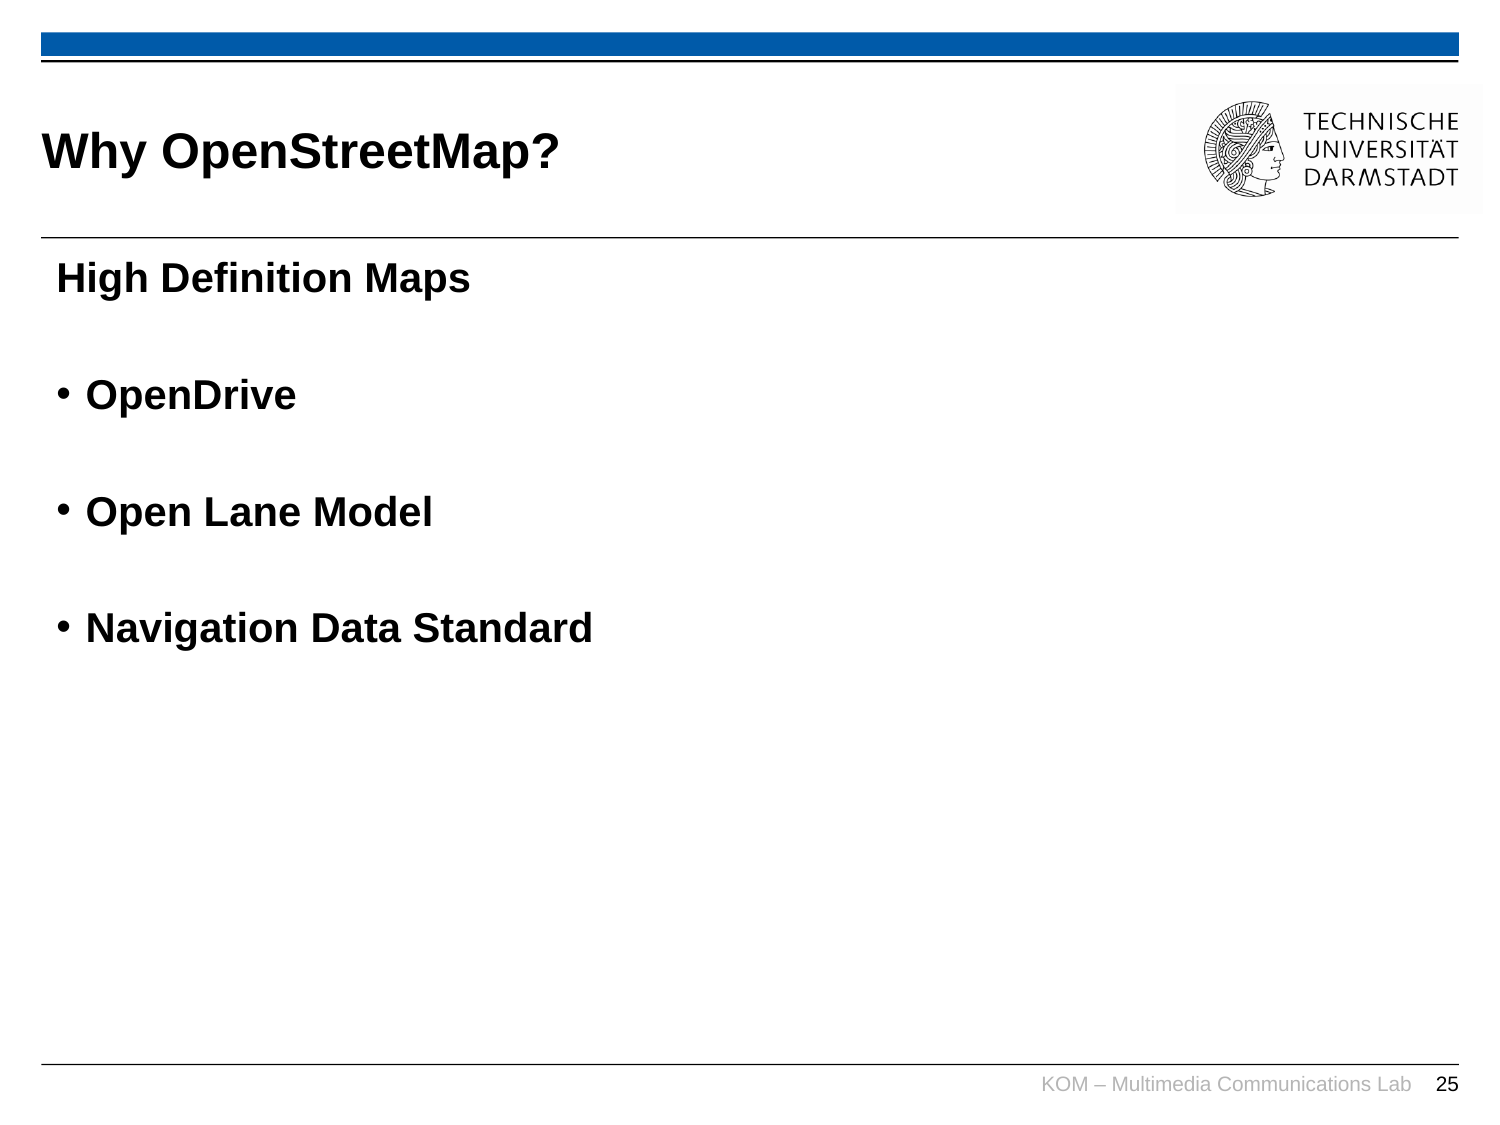

# Why OpenStreetMap?
High Definition Maps

OpenDrive

Open Lane Model

Navigation Data Standard